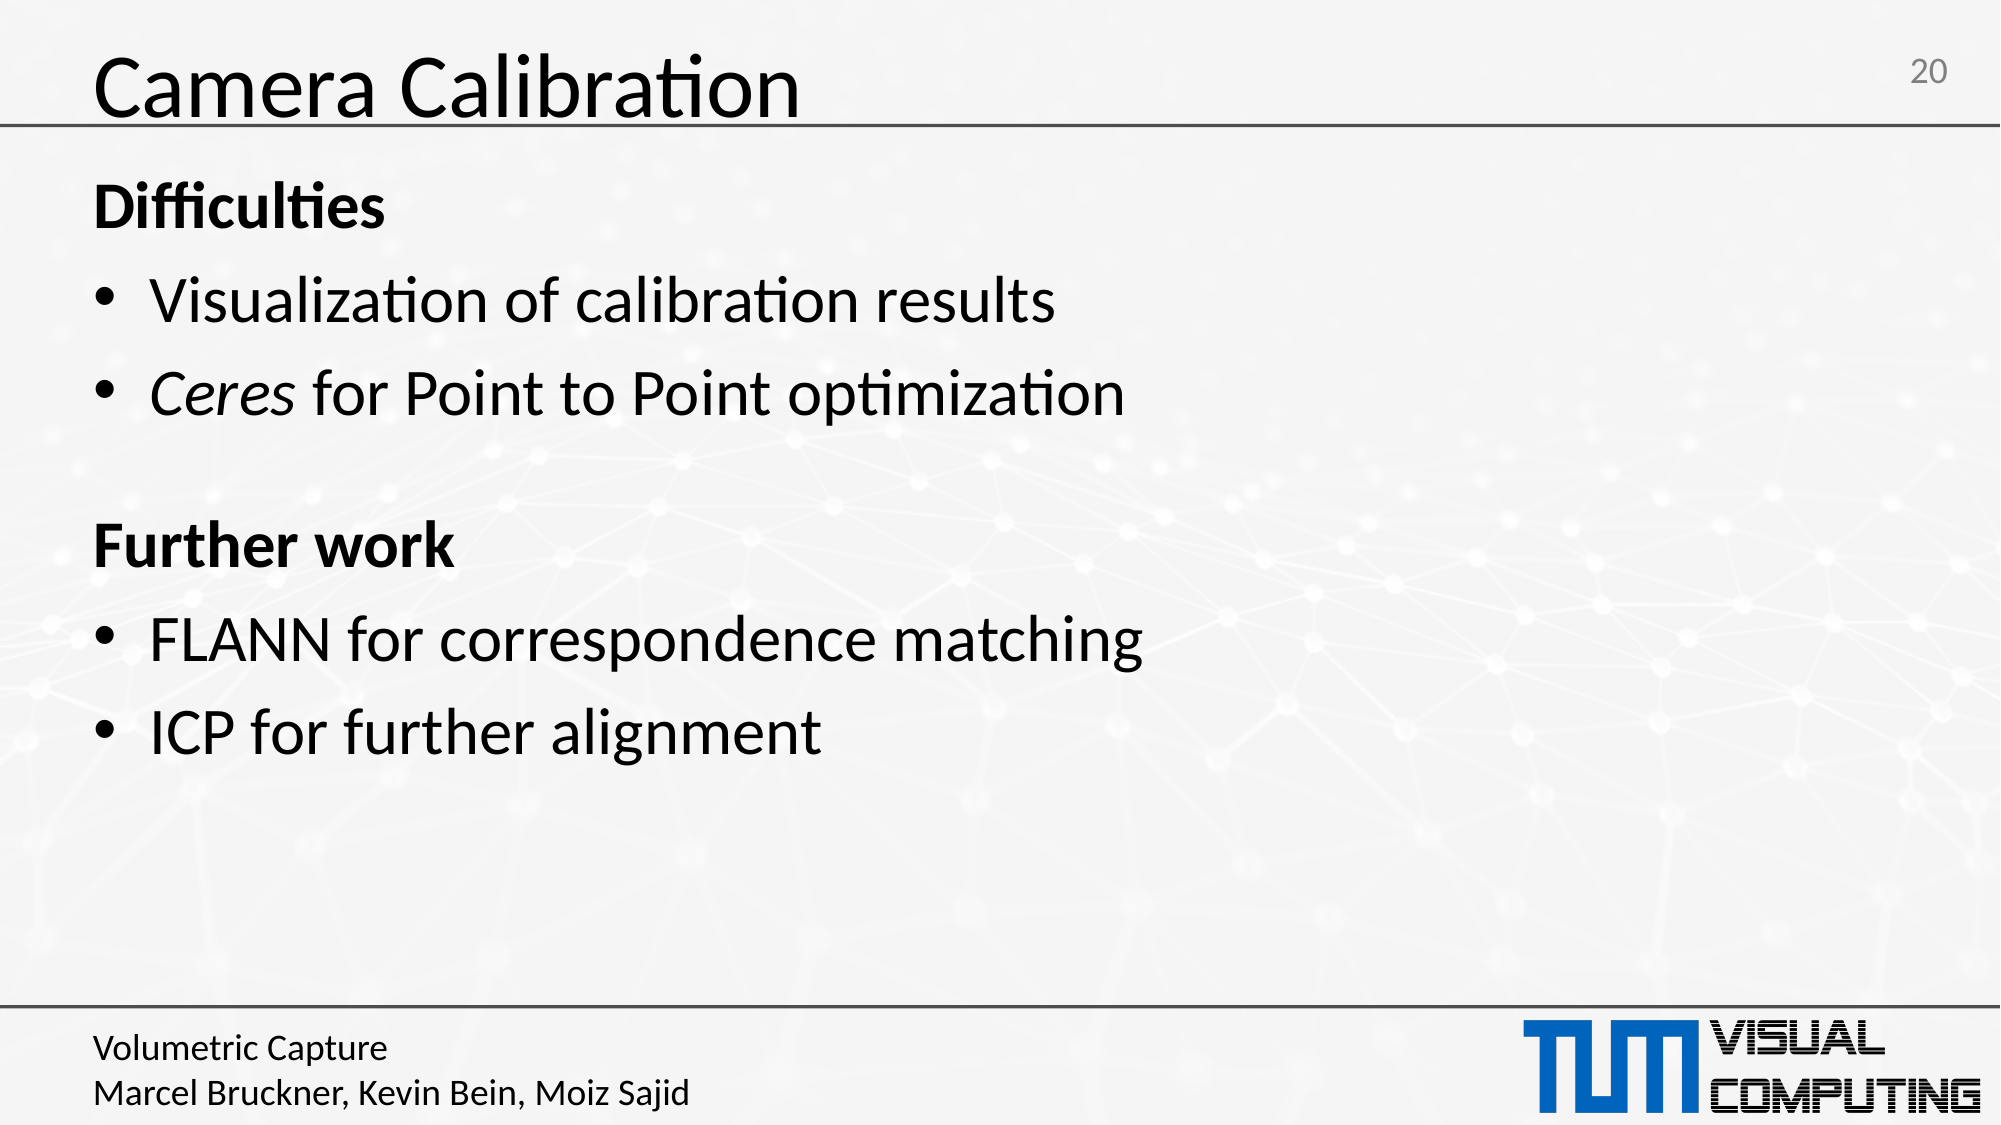

# Camera Calibration
Difficulties
Visualization of calibration results
Ceres for Point to Point optimization

Further work
FLANN for correspondence matching
ICP for further alignment